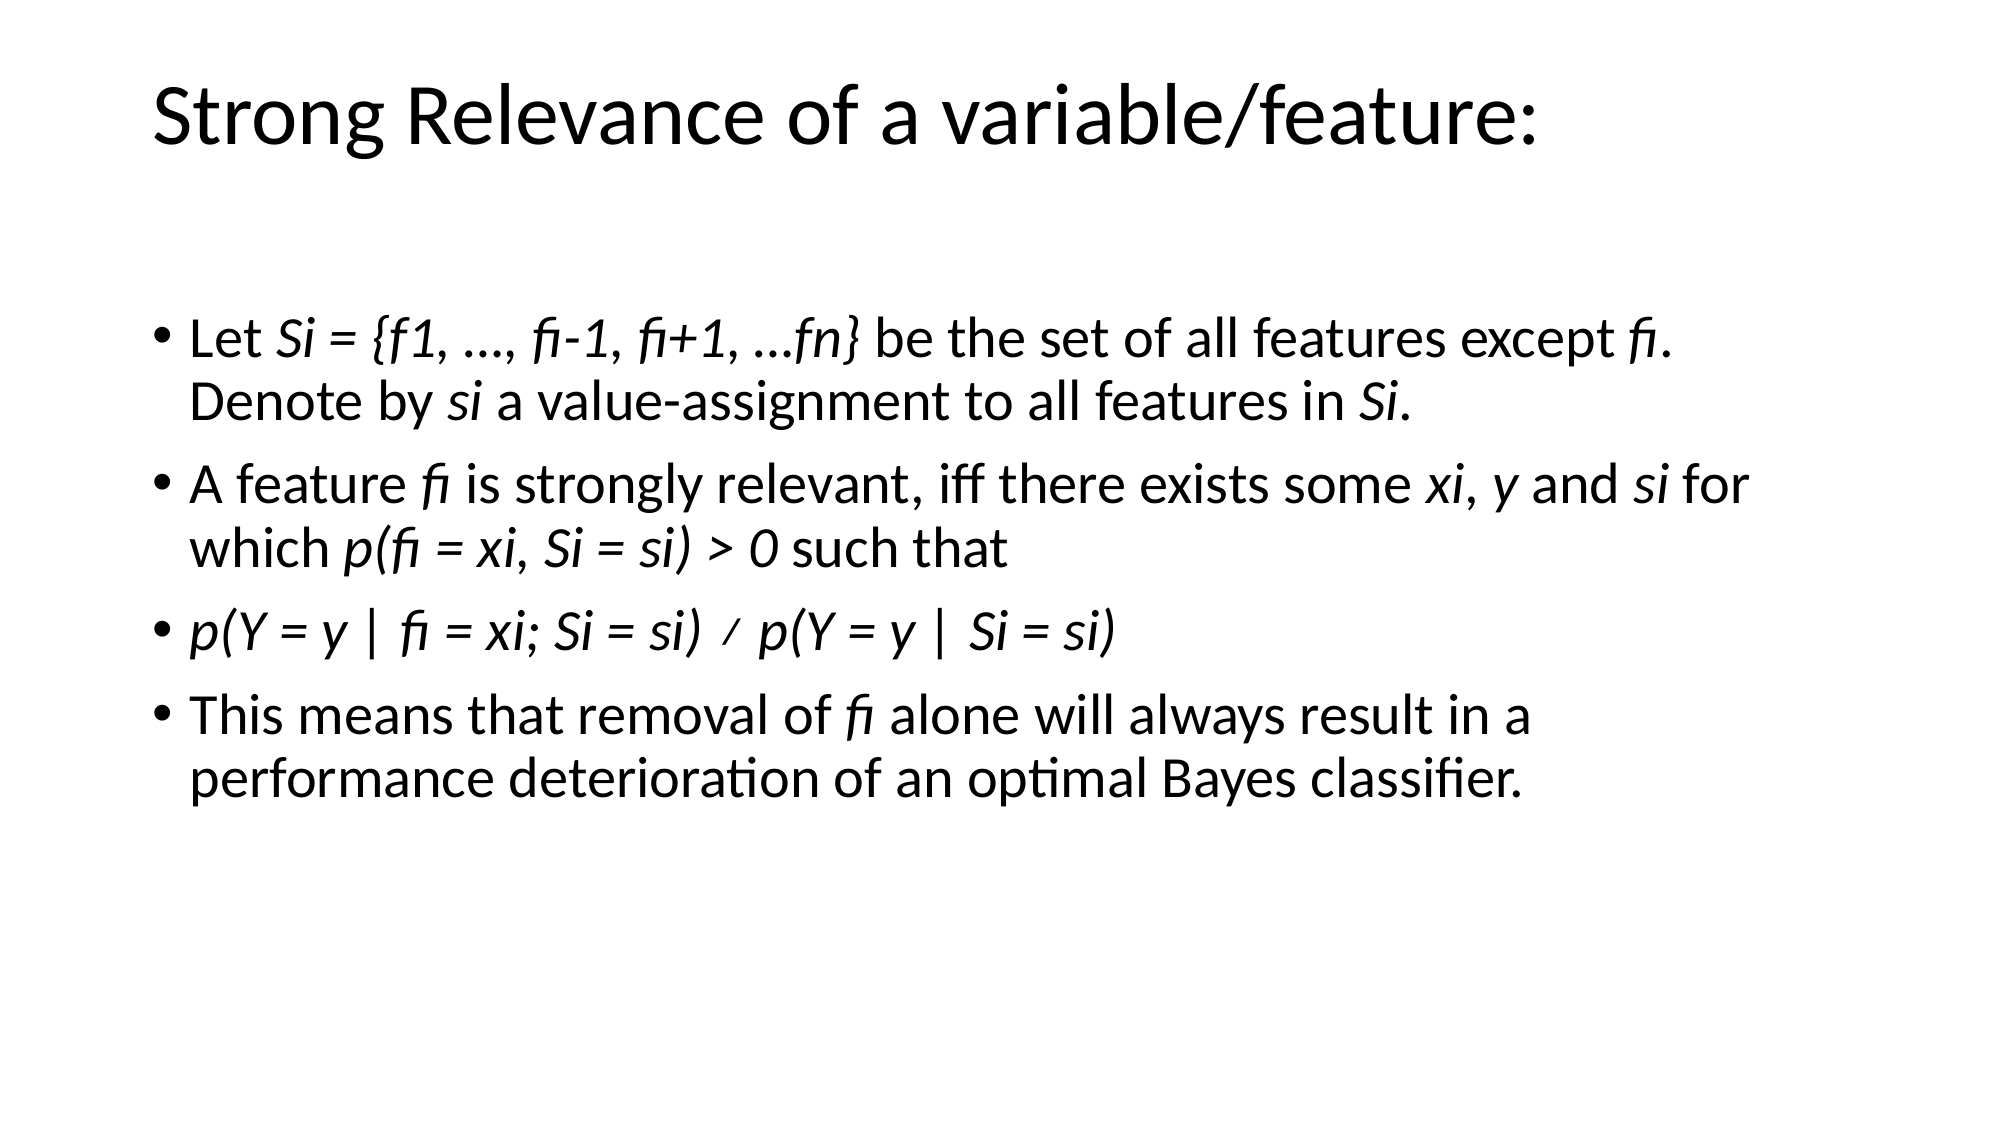

# Strong Relevance of a variable/feature:
Let Si = {f1, …, fi-1, fi+1, …fn} be the set of all features except fi. Denote by si a value-assignment to all features in Si.
A feature fi is strongly relevant, iff there exists some xi, y and si for which p(fi = xi, Si = si) > 0 such that
p(Y = y | fi = xi; Si = si) ≠ p(Y = y | Si = si)
This means that removal of fi alone will always result in a performance deterioration of an optimal Bayes classifier.